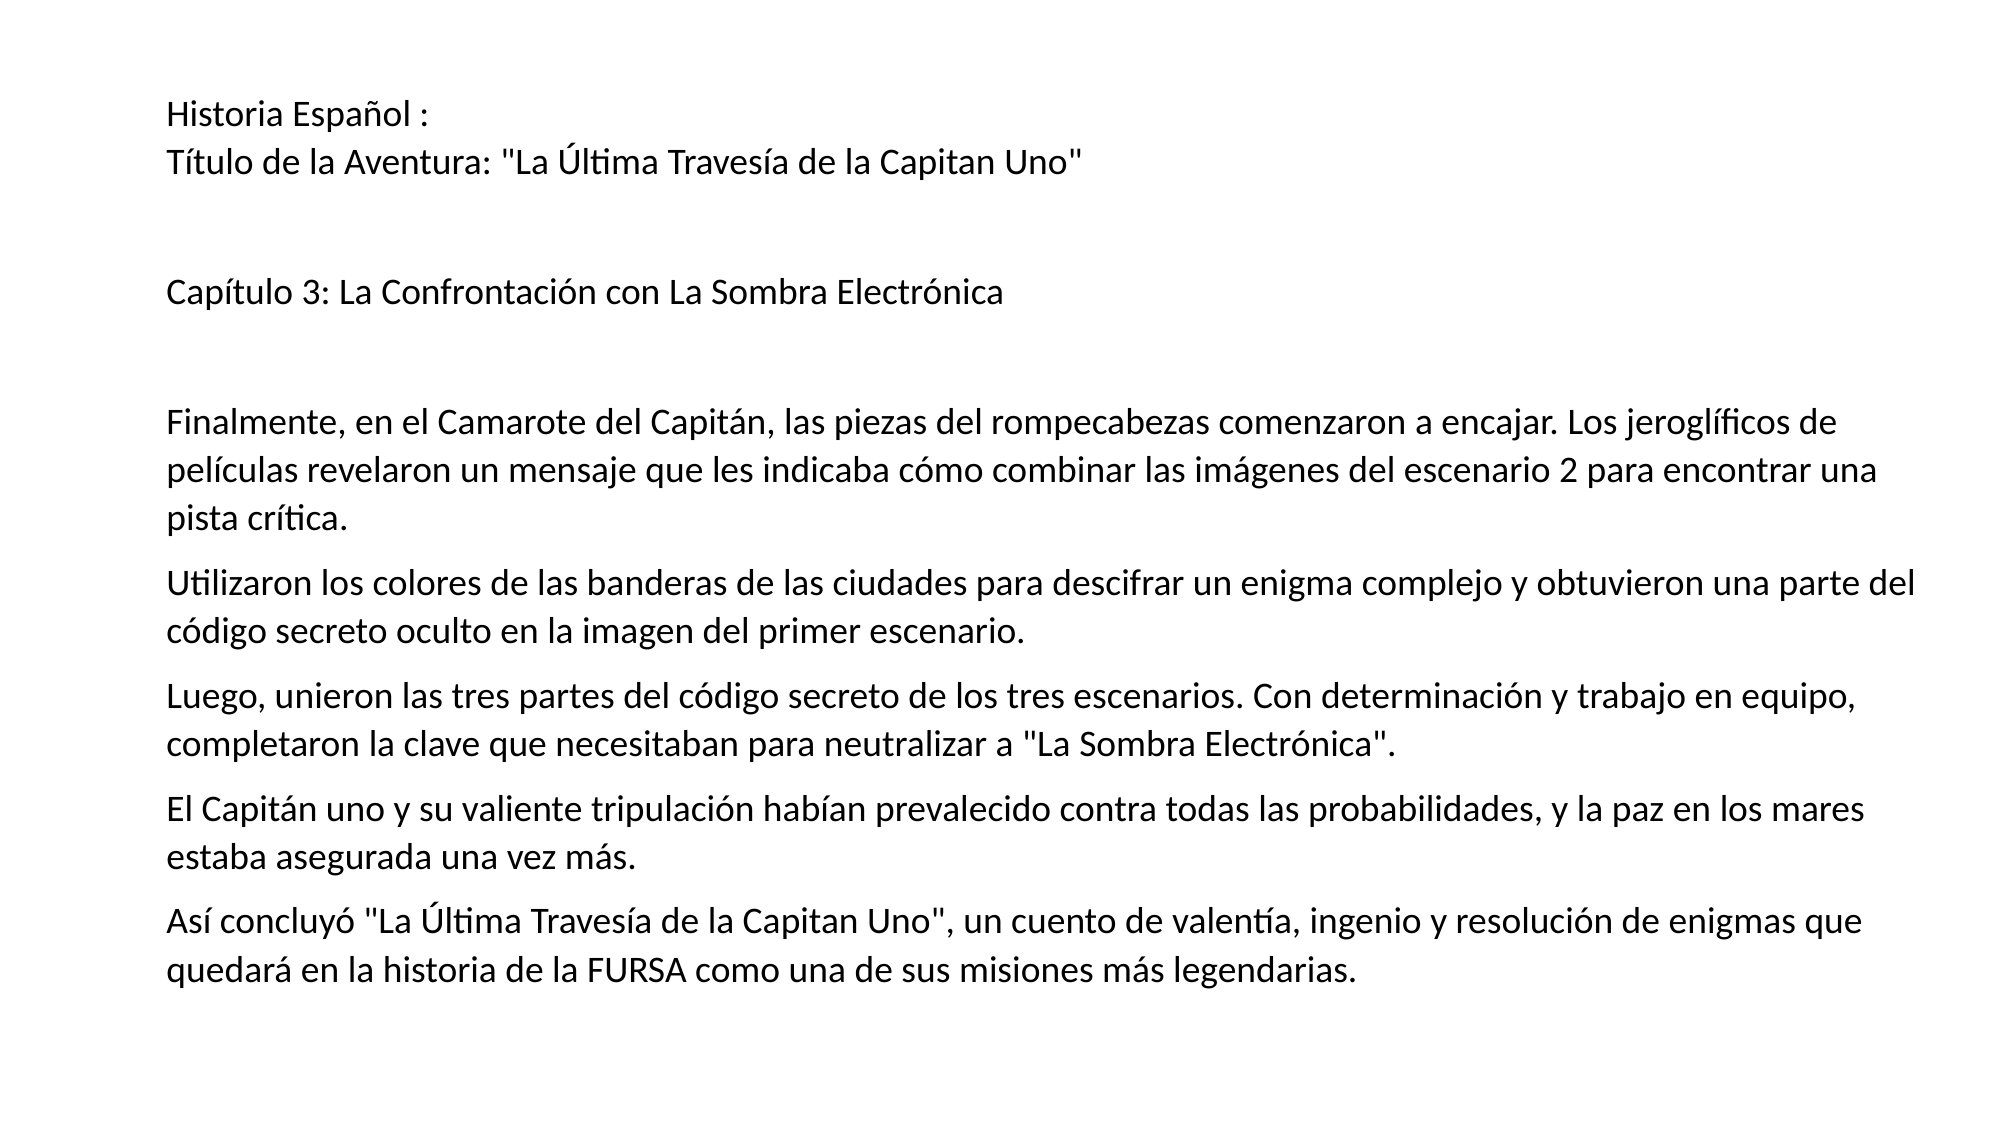

Historia Español :
Título de la Aventura: "La Última Travesía de la Capitan Uno"

Capítulo 3: La Confrontación con La Sombra Electrónica

Finalmente, en el Camarote del Capitán, las piezas del rompecabezas comenzaron a encajar. Los jeroglíficos de películas revelaron un mensaje que les indicaba cómo combinar las imágenes del escenario 2 para encontrar una pista crítica.
Utilizaron los colores de las banderas de las ciudades para descifrar un enigma complejo y obtuvieron una parte del código secreto oculto en la imagen del primer escenario.
Luego, unieron las tres partes del código secreto de los tres escenarios. Con determinación y trabajo en equipo, completaron la clave que necesitaban para neutralizar a "La Sombra Electrónica".
El Capitán uno y su valiente tripulación habían prevalecido contra todas las probabilidades, y la paz en los mares estaba asegurada una vez más.
Así concluyó "La Última Travesía de la Capitan Uno", un cuento de valentía, ingenio y resolución de enigmas que quedará en la historia de la FURSA como una de sus misiones más legendarias.